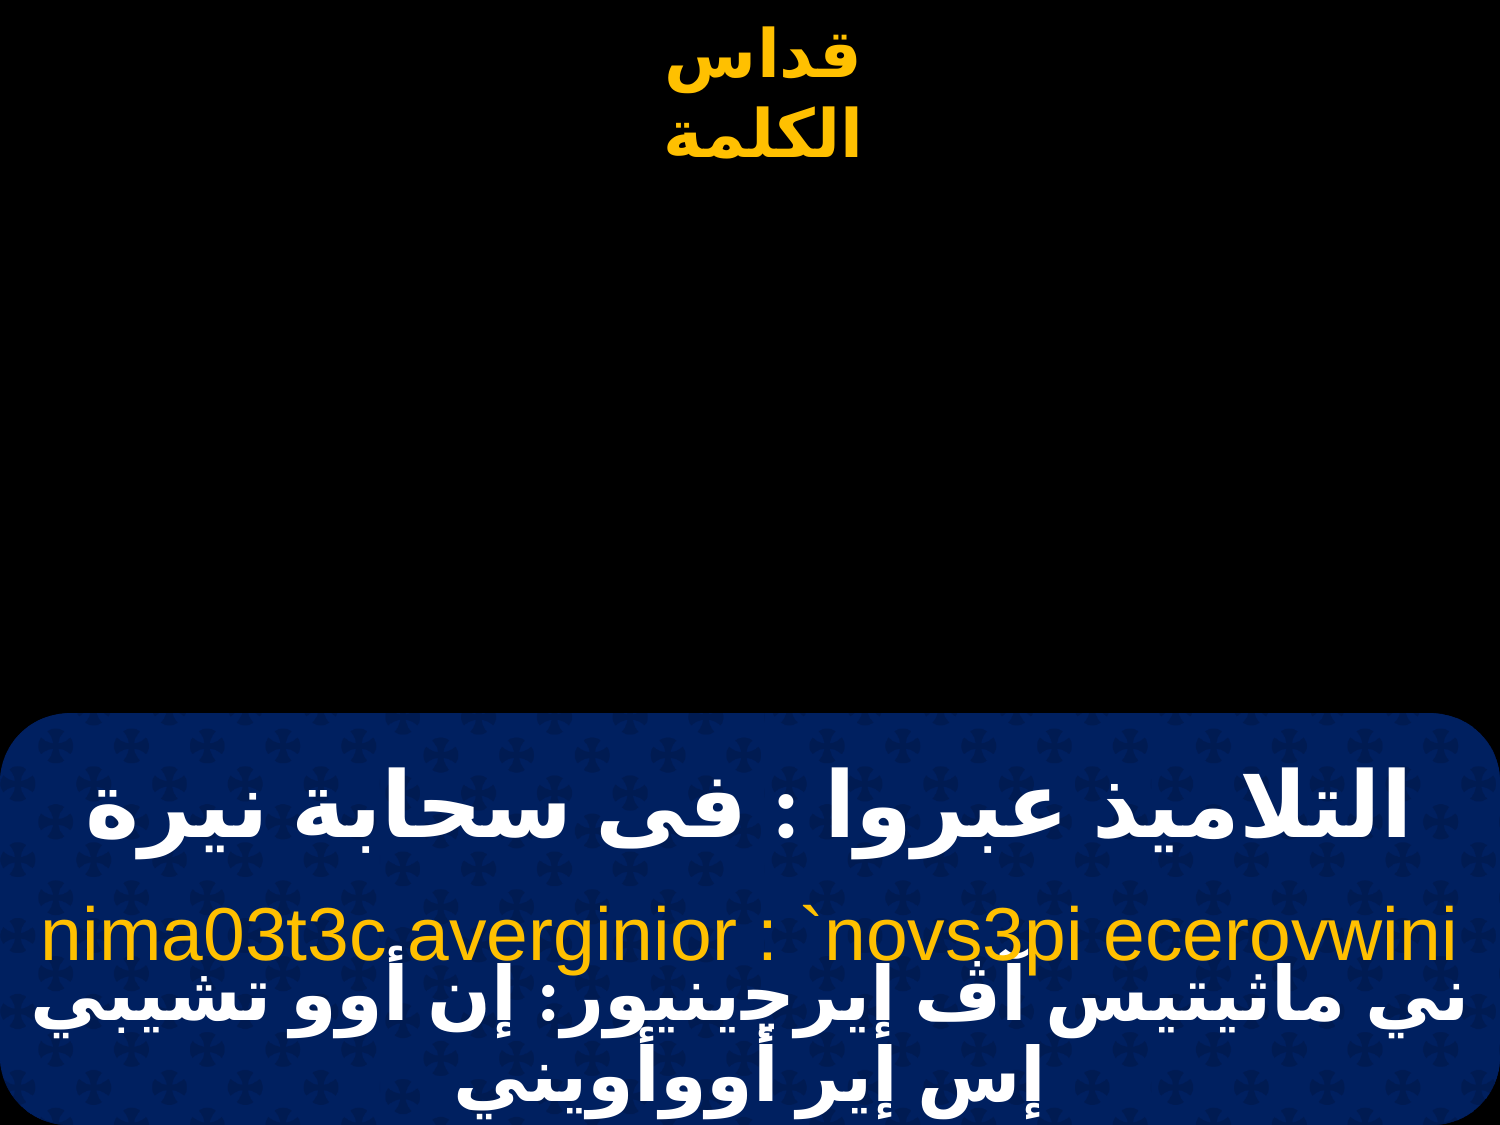

# التلاميذ عبروا : فى سحابة نيرة
nima03t3c averginior : `novs3pi ecerovwini
ني ماثيتيس آﭪ إيرﭼينيور: إن أوو تشيبي إس إير أووأويني